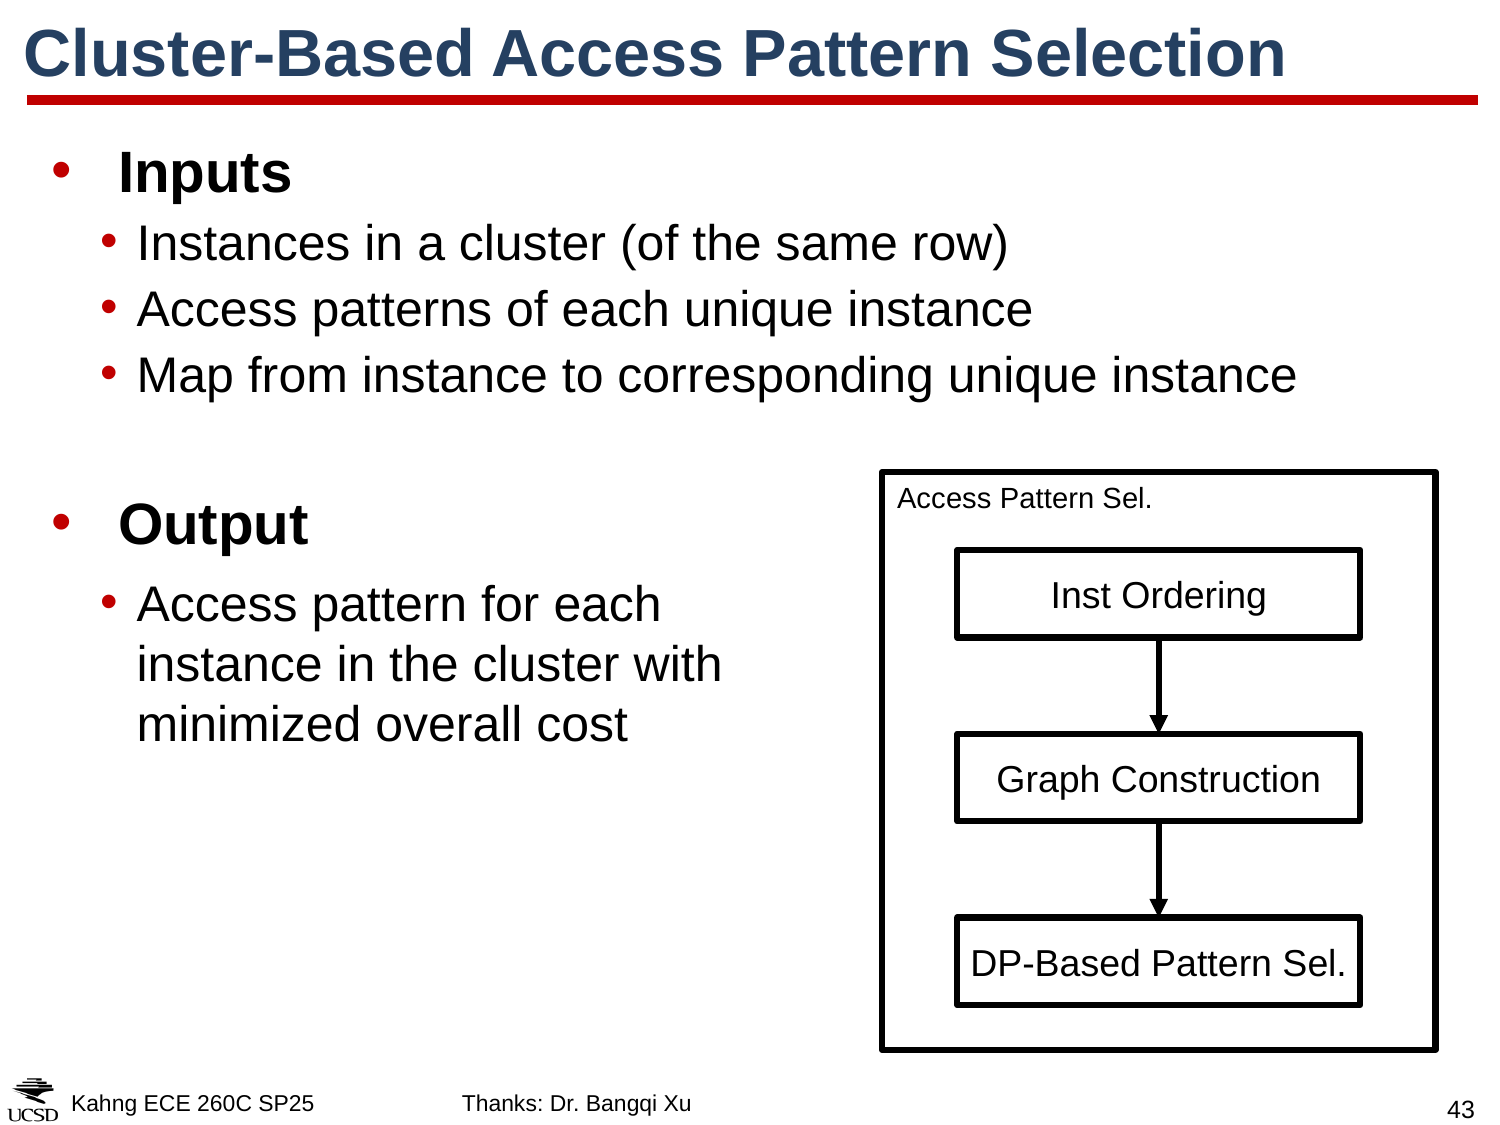

# Cluster-Based Access Pattern Selection
Inputs
Instances in a cluster (of the same row)
Access patterns of each unique instance
Map from instance to corresponding unique instance

Output
Access pattern for each
instance in the cluster with
minimized overall cost
Access Pattern Sel.
Inst Ordering
Graph Construction
DP-Based Pattern Sel.
Kahng ECE 260C SP25
Thanks: Dr. Bangqi Xu